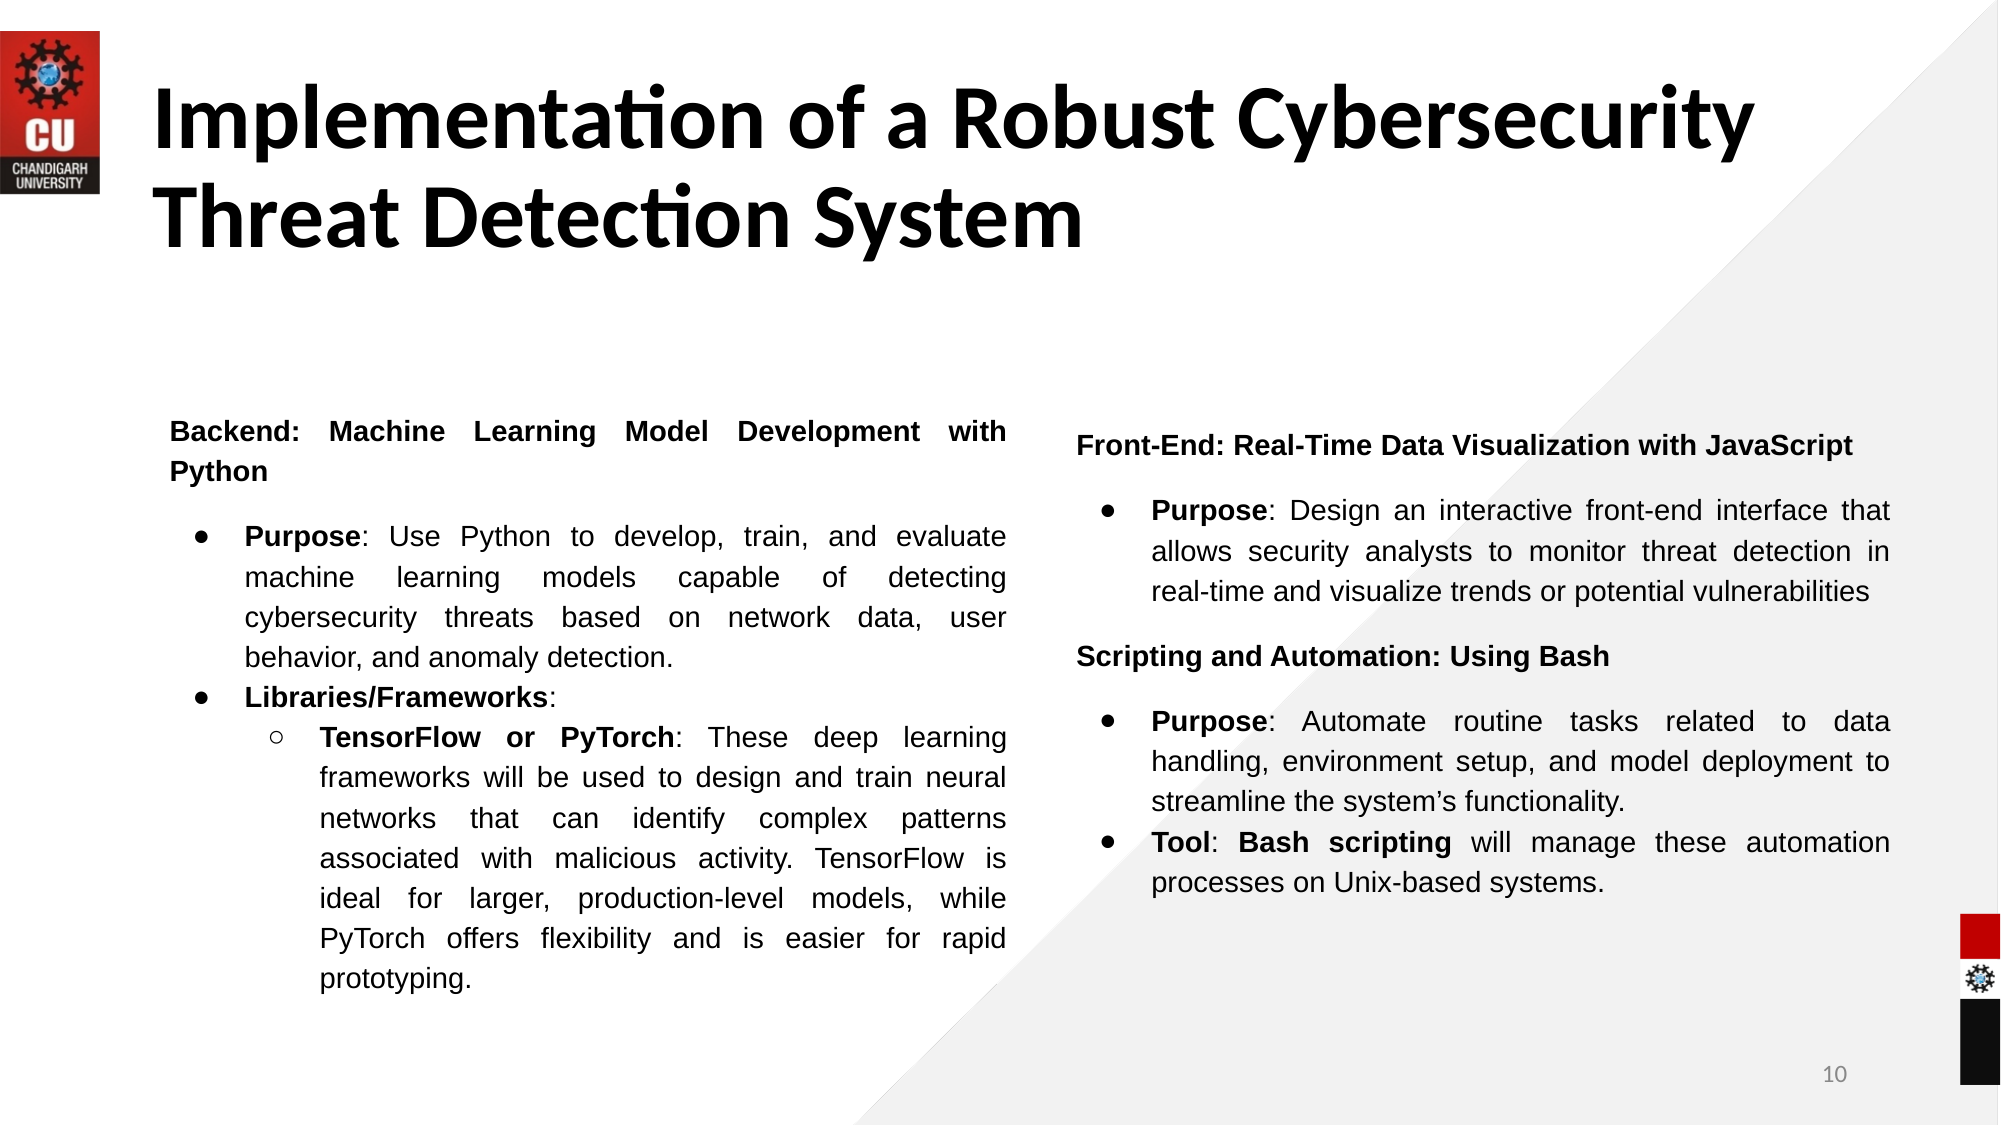

# Implementation of a Robust Cybersecurity Threat Detection System

Front-End: Real-Time Data Visualization with JavaScript
Purpose: Design an interactive front-end interface that allows security analysts to monitor threat detection in real-time and visualize trends or potential vulnerabilities
Scripting and Automation: Using Bash
Purpose: Automate routine tasks related to data handling, environment setup, and model deployment to streamline the system’s functionality.
Tool: Bash scripting will manage these automation processes on Unix-based systems.
Backend: Machine Learning Model Development with Python
Purpose: Use Python to develop, train, and evaluate machine learning models capable of detecting cybersecurity threats based on network data, user behavior, and anomaly detection.
Libraries/Frameworks:
TensorFlow or PyTorch: These deep learning frameworks will be used to design and train neural networks that can identify complex patterns associated with malicious activity. TensorFlow is ideal for larger, production-level models, while PyTorch offers flexibility and is easier for rapid prototyping.
10